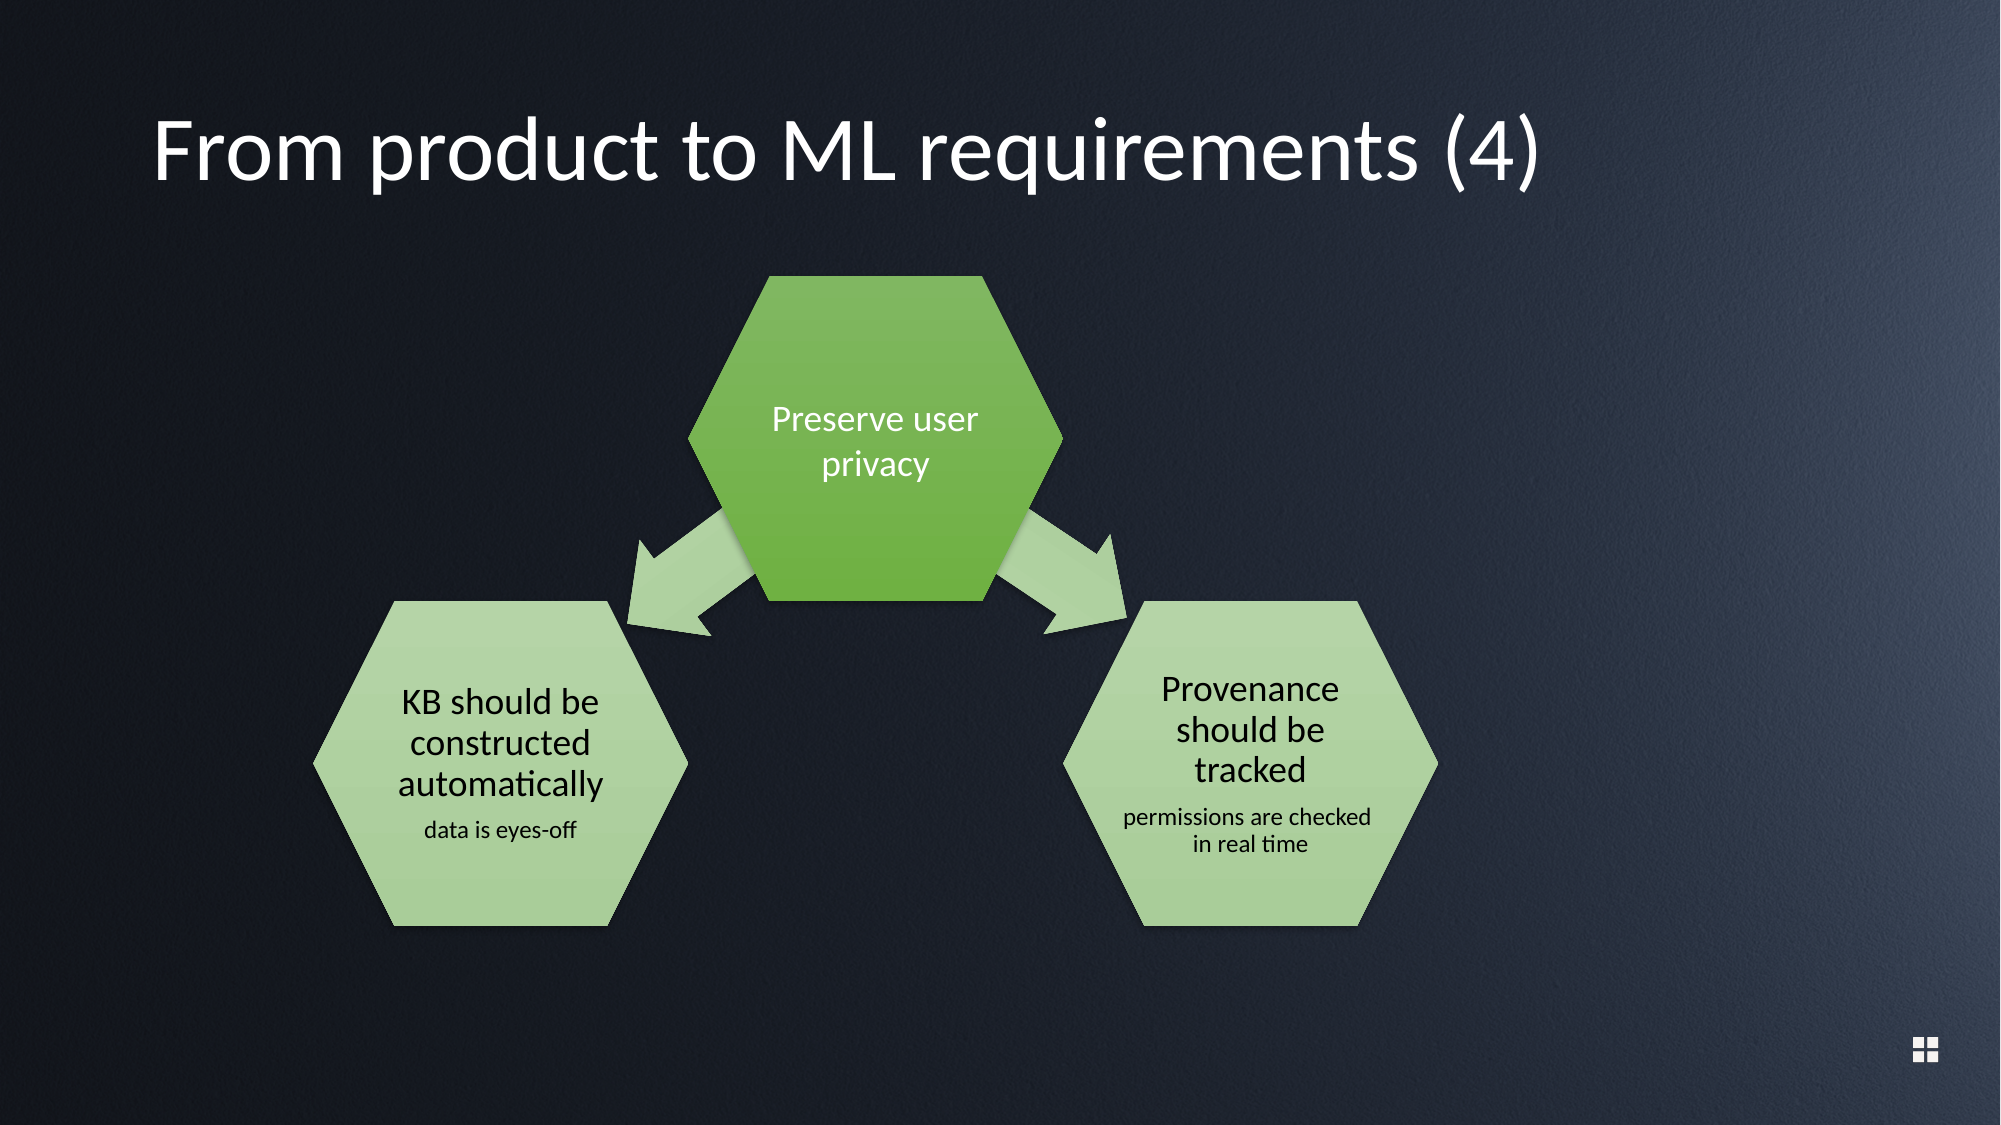

# From product to ML requirements (4)
Preserve user privacy

KB should be constructed automatically
data is eyes-off
Provenance should be tracked
permissions are checked
in real time